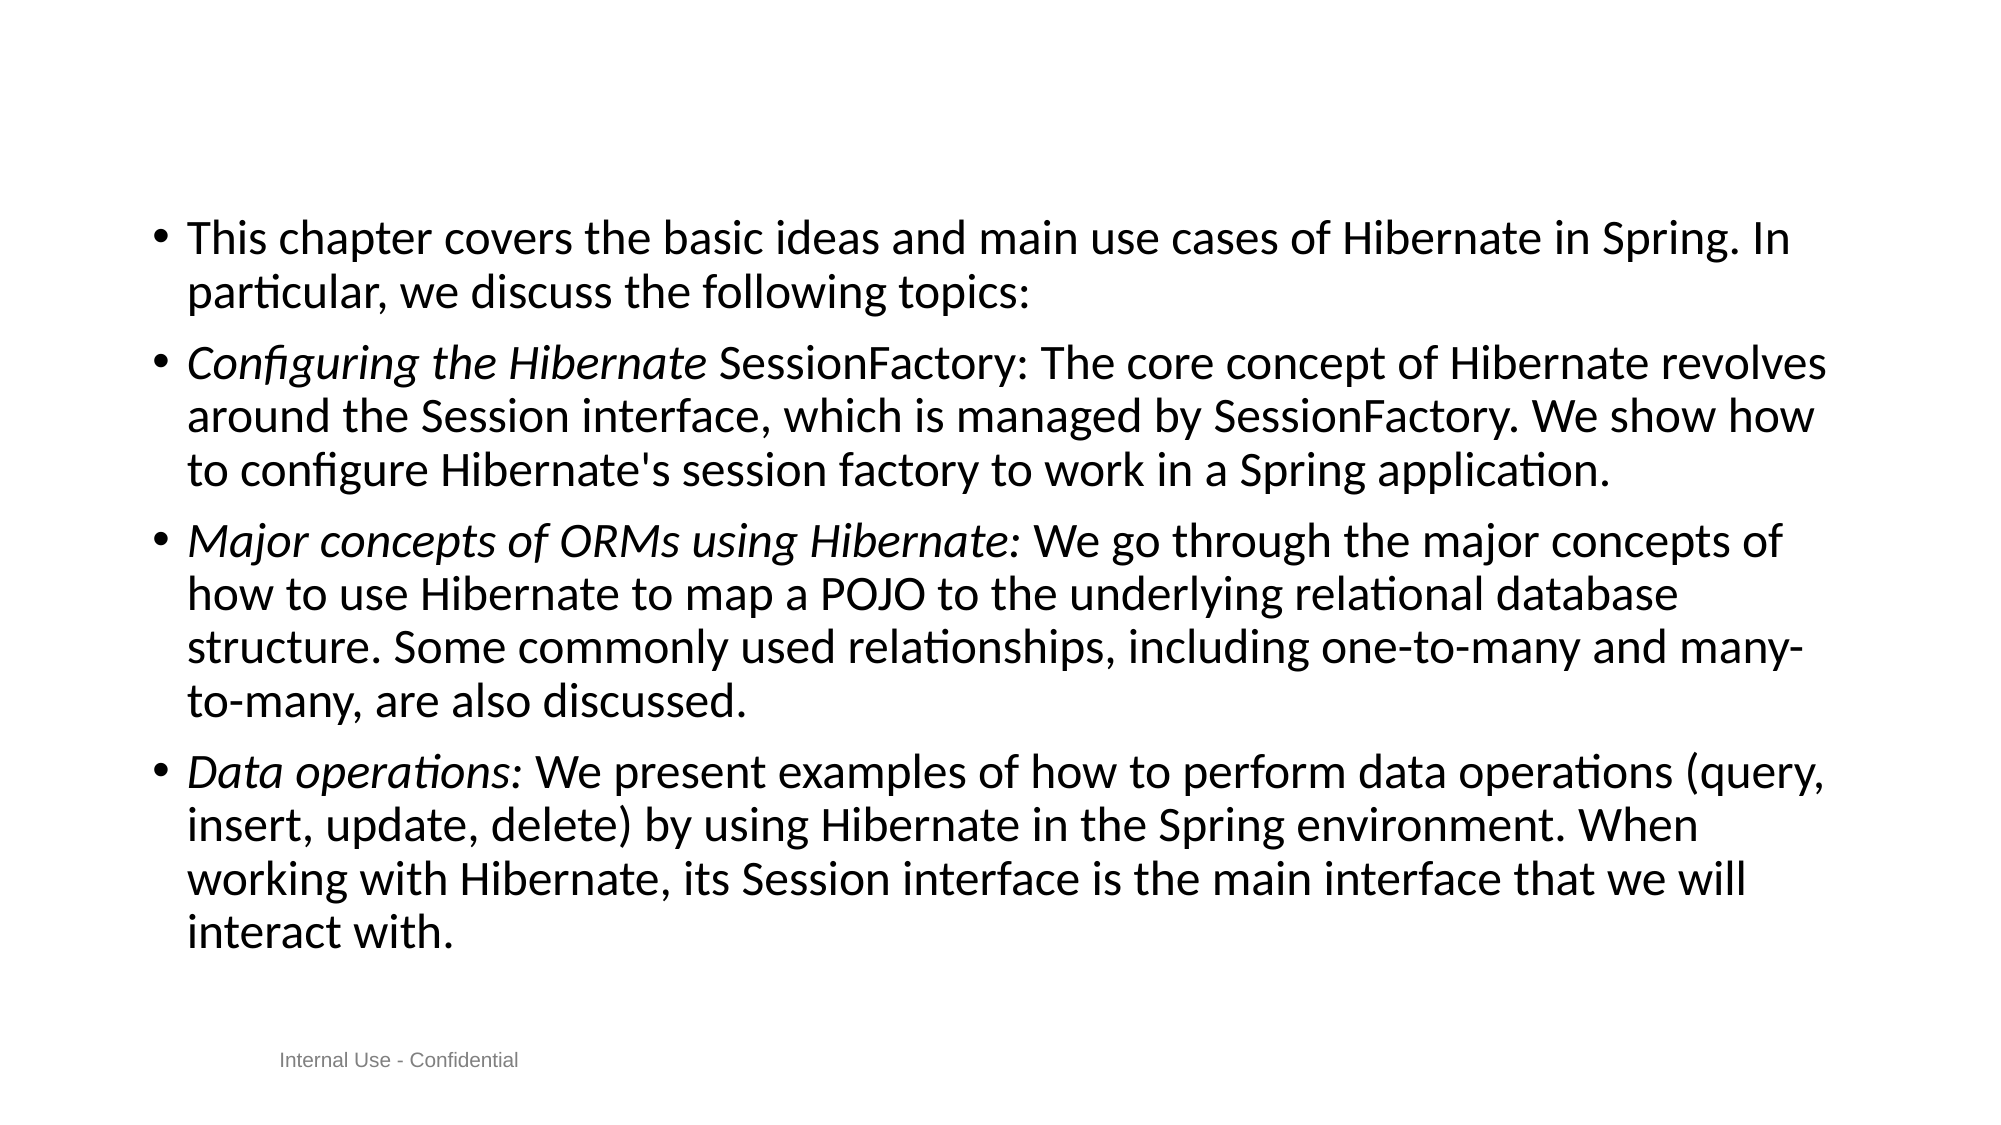

#
This chapter covers the basic ideas and main use cases of Hibernate in Spring. In particular, we discuss the following topics:
Configuring the Hibernate SessionFactory: The core concept of Hibernate revolves around the Session interface, which is managed by SessionFactory. We show how to configure Hibernate's session factory to work in a Spring application.
Major concepts of ORMs using Hibernate: We go through the major concepts of how to use Hibernate to map a POJO to the underlying relational database structure. Some commonly used relationships, including one-to-many and many-to-many, are also discussed.
Data operations: We present examples of how to perform data operations (query, insert, update, delete) by using Hibernate in the Spring environment. When working with Hibernate, its Session interface is the main interface that we will interact with.